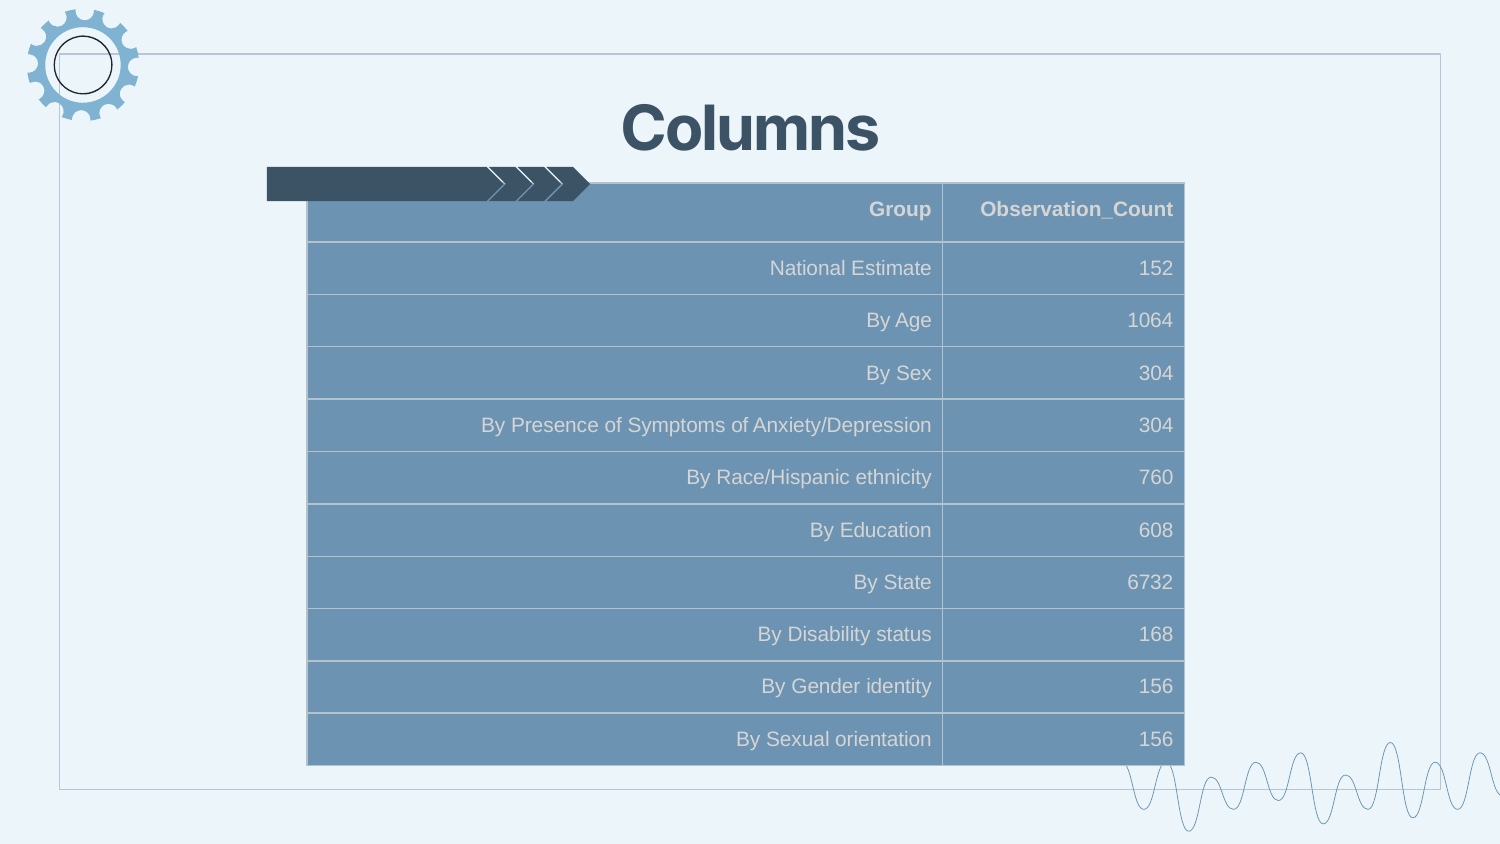

# Columns

| Group | Observation\_Count |
| --- | --- |
| National Estimate | 152 |
| By Age | 1064 |
| By Sex | 304 |
| By Presence of Symptoms of Anxiety/Depression | 304 |
| By Race/Hispanic ethnicity | 760 |
| By Education | 608 |
| By State | 6732 |
| By Disability status | 168 |
| By Gender identity | 156 |
| By Sexual orientation | 156 |